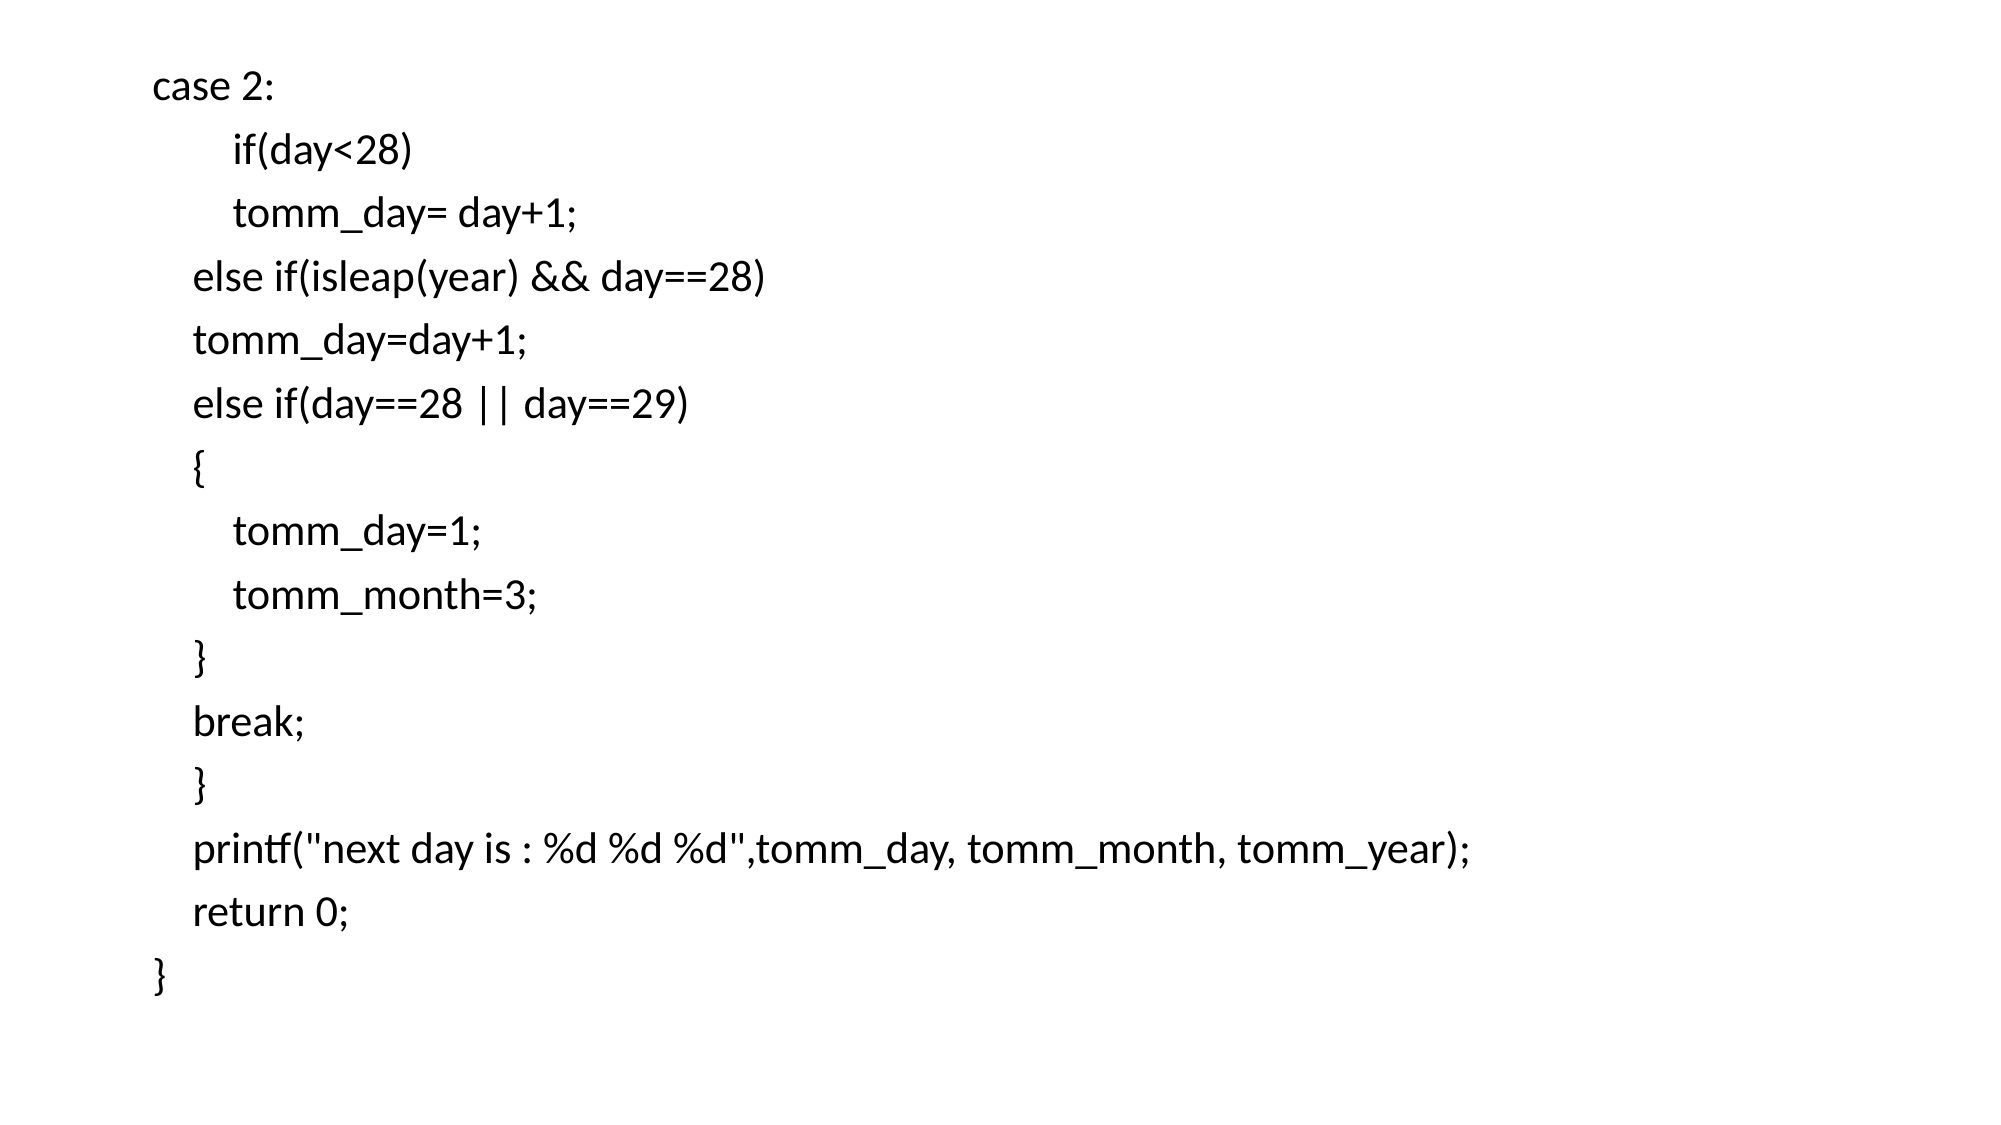

case 2:
        if(day<28)
        tomm_day= day+1;
    else if(isleap(year) && day==28)
    tomm_day=day+1;
    else if(day==28 || day==29)
    {
        tomm_day=1;
        tomm_month=3;
    }
    break;
    }
    printf("next day is : %d %d %d",tomm_day, tomm_month, tomm_year);
    return 0;
}